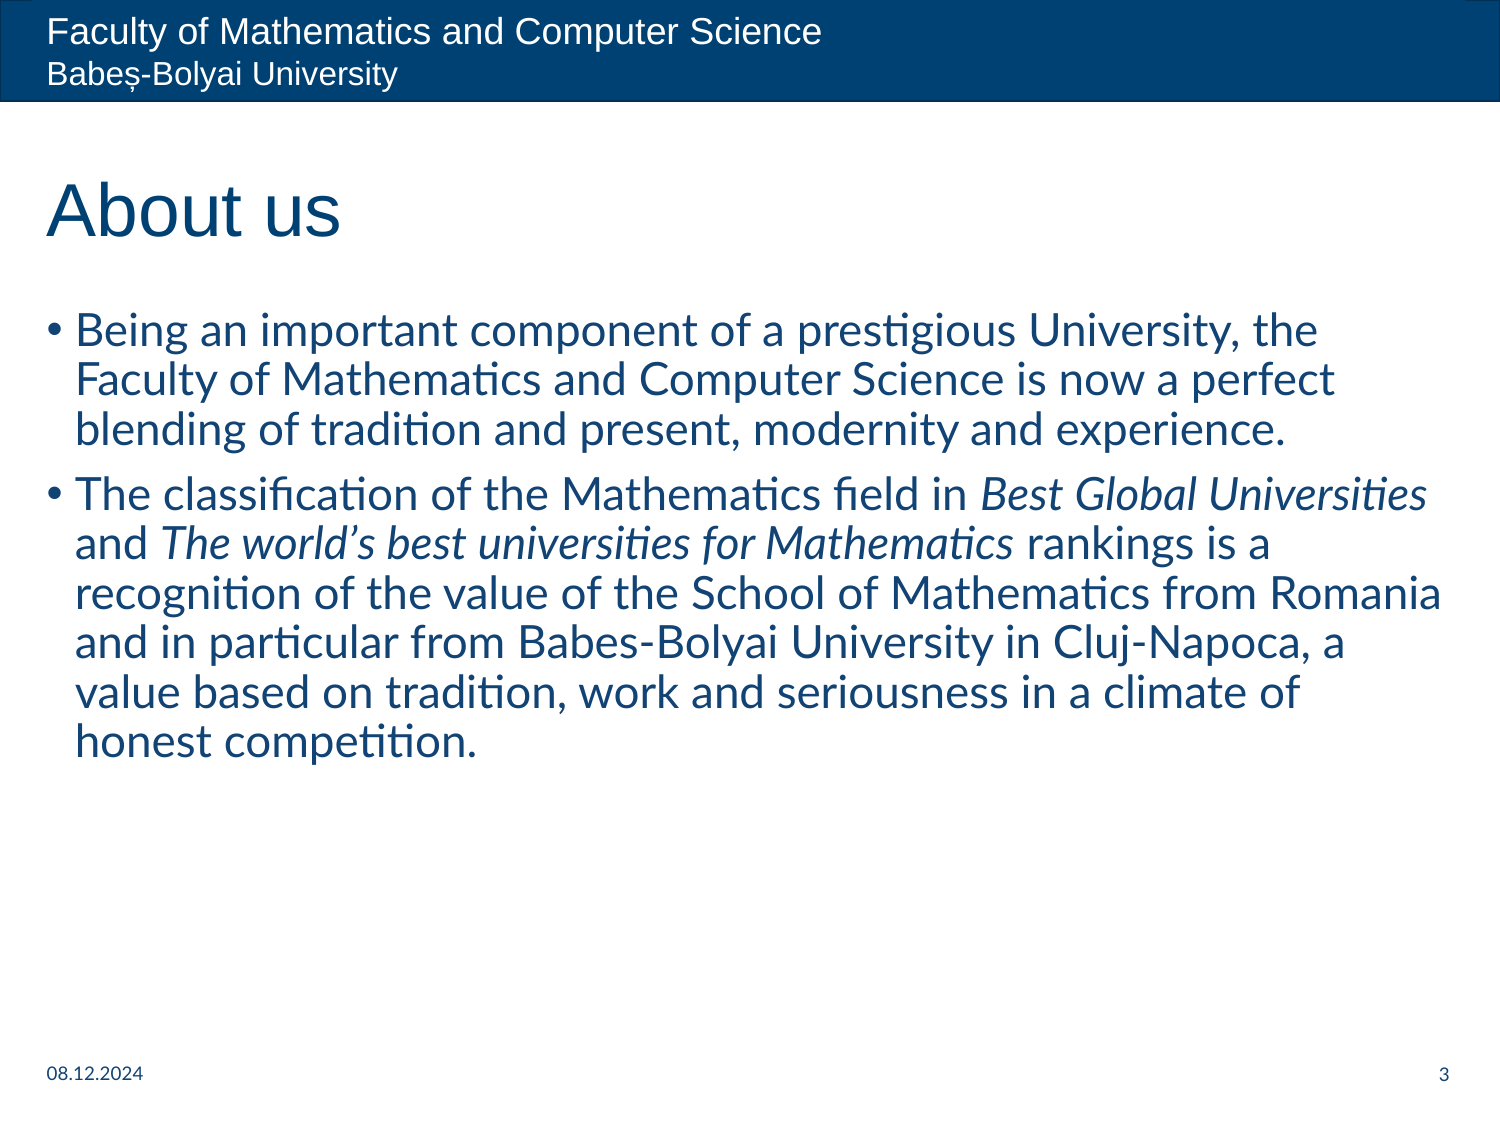

# About us
Being an important component of a prestigious University, the Faculty of Mathematics and Computer Science is now a perfect blending of tradition and present, modernity and experience.
The classification of the Mathematics field in Best Global Universities and The world’s best universities for Mathematics rankings is a recognition of the value of the School of Mathematics from Romania and in particular from Babes-Bolyai University in Cluj-Napoca, a value based on tradition, work and seriousness in a climate of honest competition.
08.12.2024
3